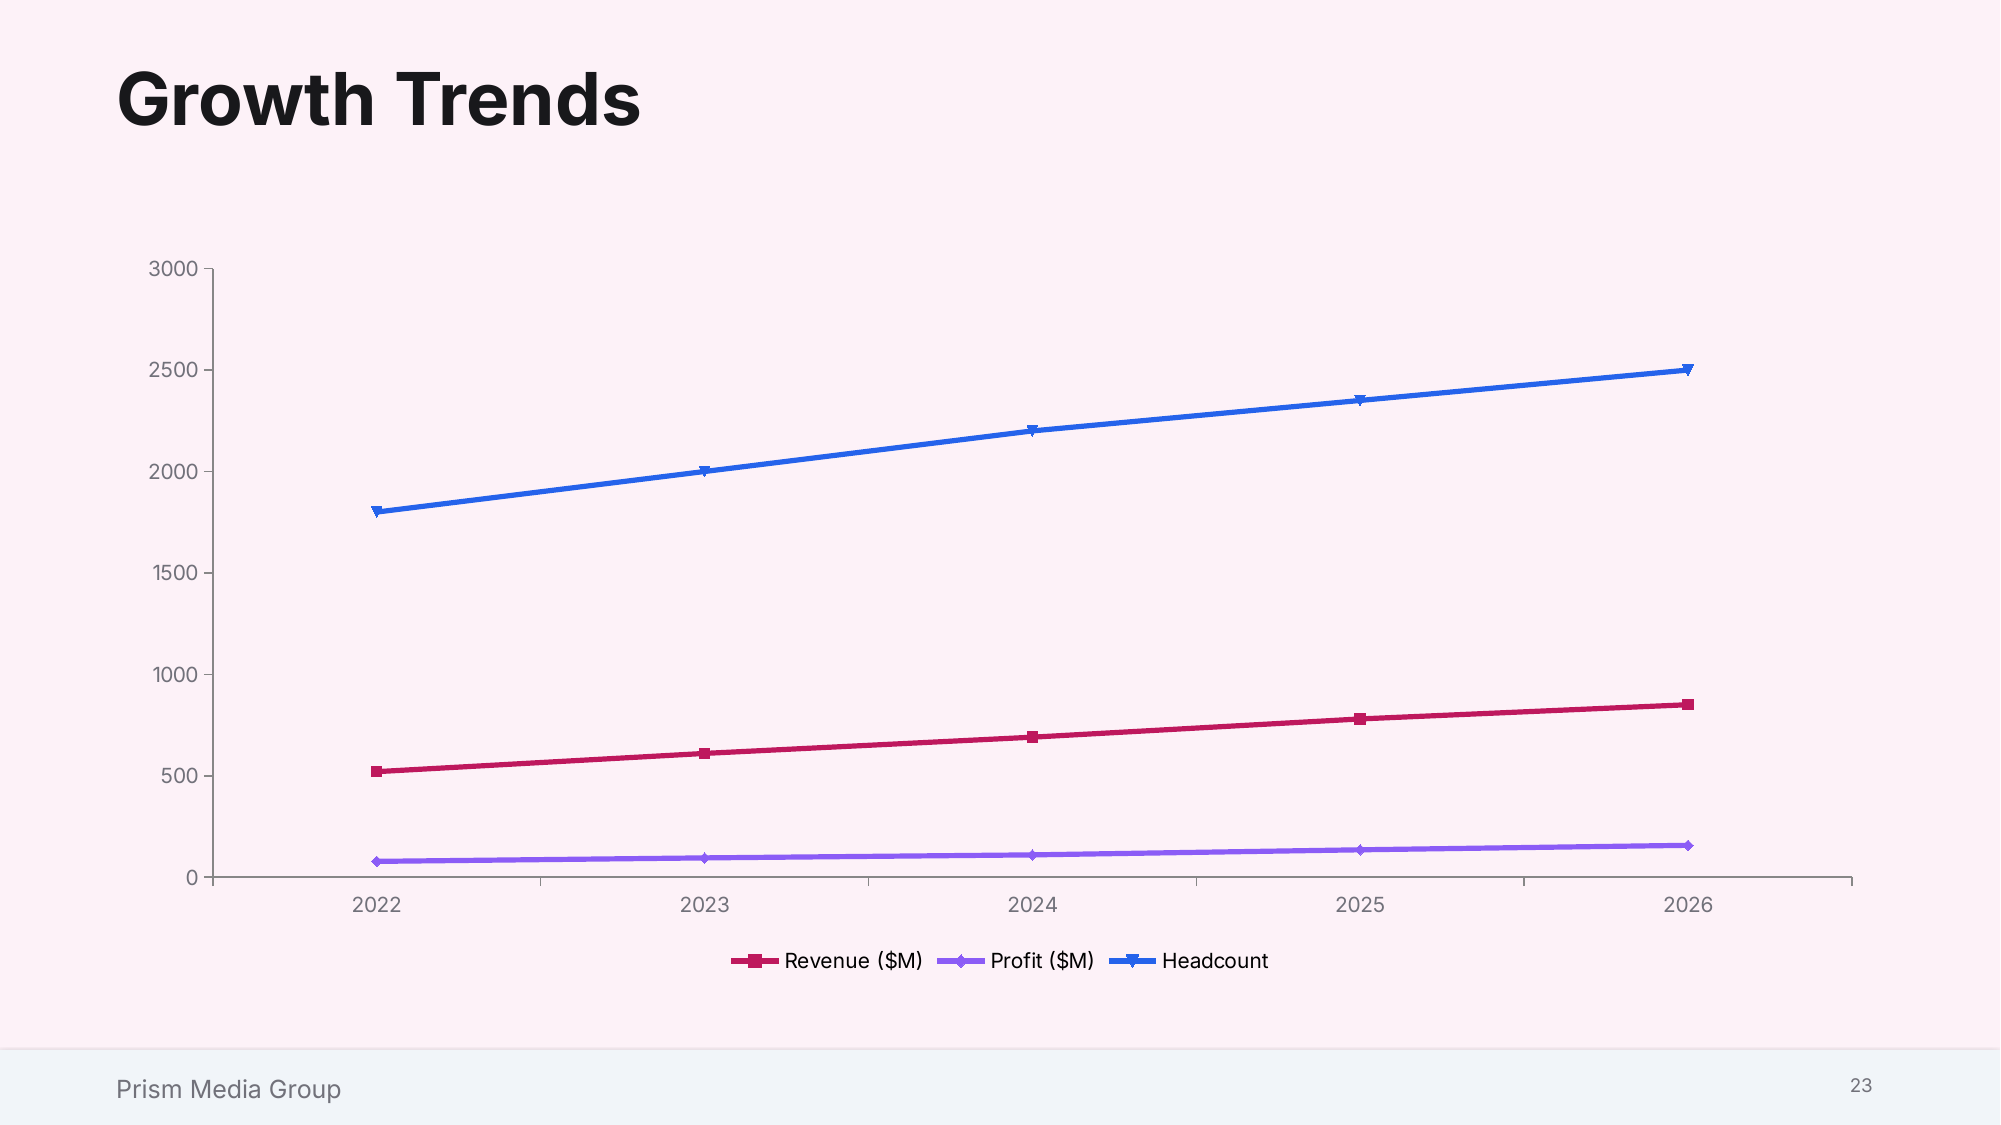

Growth Trends

### Chart

| Category | Revenue ($M) | Profit ($M) | Headcount |
|---|---|---|---|
| 2022 | 520.0 | 78.0 | 1800.0 |
| 2023 | 610.0 | 95.0 | 2000.0 |
| 2024 | 690.0 | 110.0 | 2200.0 |
| 2025 | 780.0 | 135.0 | 2350.0 |
| 2026 | 850.0 | 157.0 | 2500.0 |
Prism Media Group
23